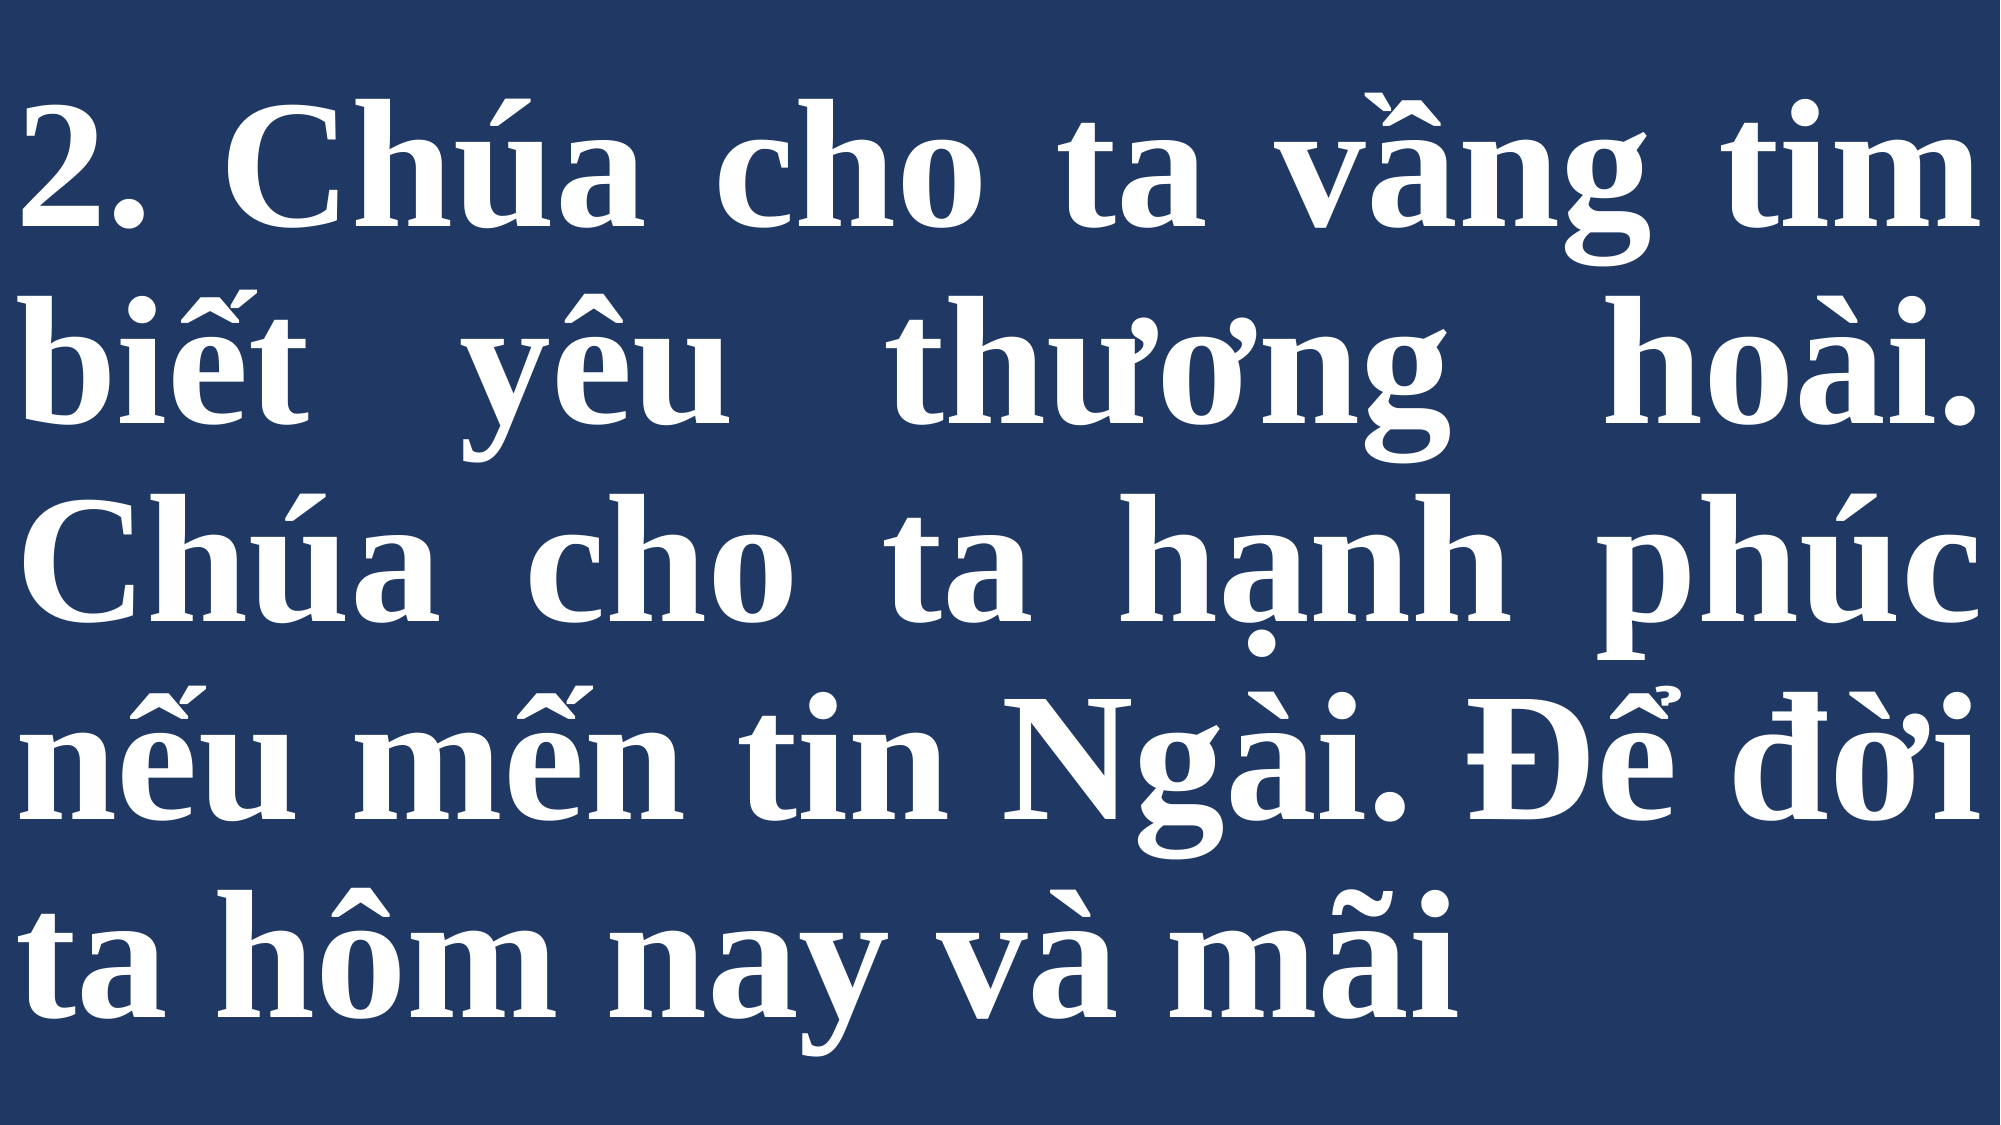

# 2. Chúa cho ta vầng tim biết yêu thương hoài. Chúa cho ta hạnh phúc nếu mến tin Ngài. Để đời ta hôm nay và mãi